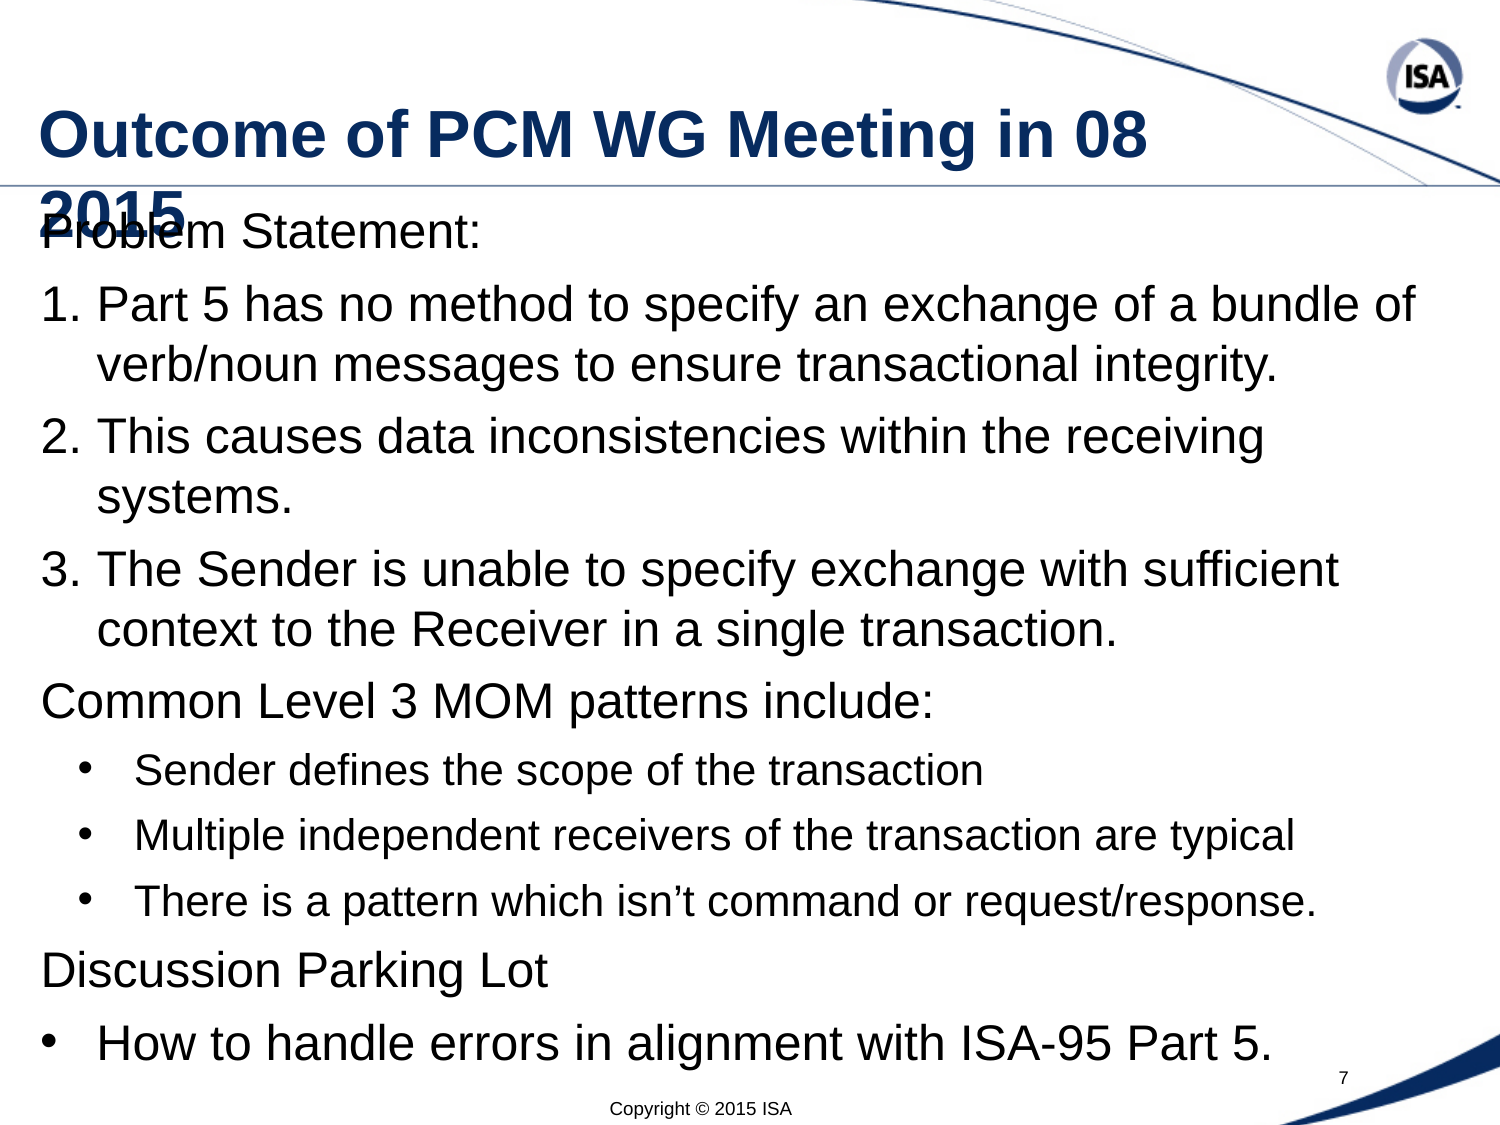

# Outcome of PCM WG Meeting in 08 2015
Problem Statement:
Part 5 has no method to specify an exchange of a bundle of verb/noun messages to ensure transactional integrity.
This causes data inconsistencies within the receiving systems.
The Sender is unable to specify exchange with sufficient context to the Receiver in a single transaction.
Common Level 3 MOM patterns include:
Sender defines the scope of the transaction
Multiple independent receivers of the transaction are typical
There is a pattern which isn’t command or request/response.
Discussion Parking Lot
How to handle errors in alignment with ISA-95 Part 5.

Copyright © 2015 ISA